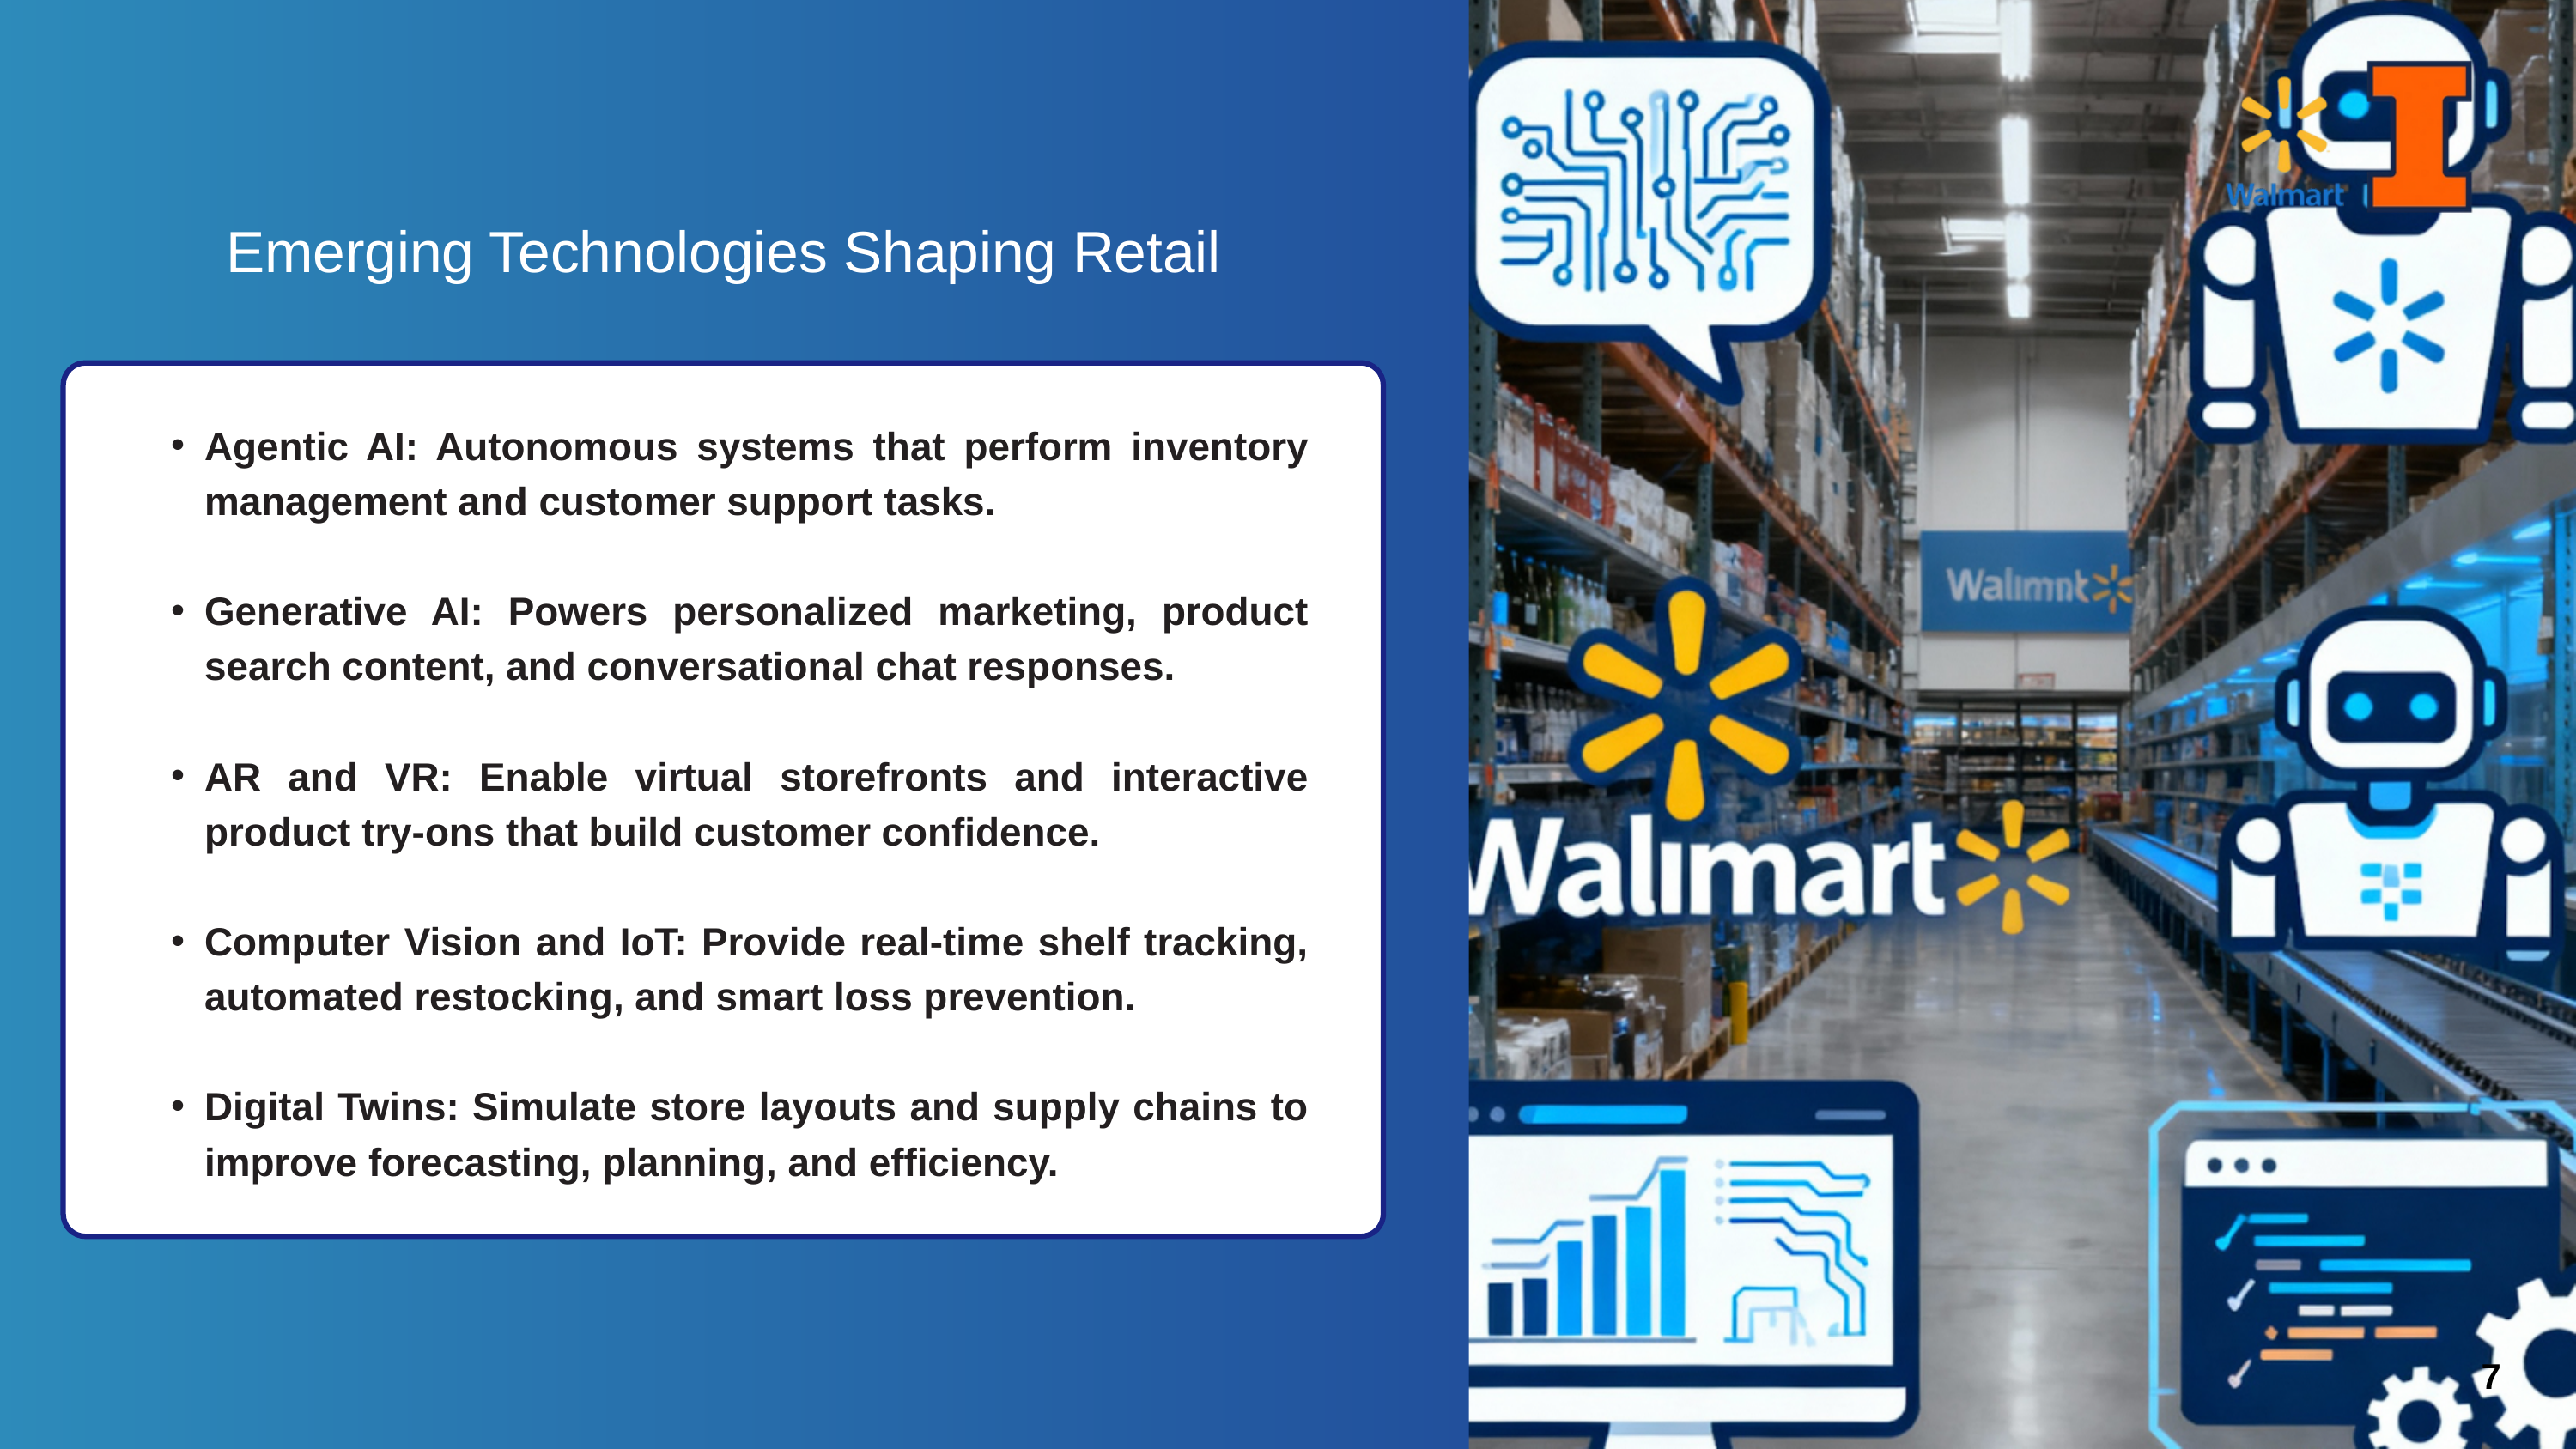

Emerging Technologies Shaping Retail

Agentic AI: Autonomous systems that perform inventory management and customer support tasks.

Generative AI: Powers personalized marketing, product search content, and conversational chat responses.

AR and VR: Enable virtual storefronts and interactive product try-ons that build customer confidence.

Computer Vision and IoT: Provide real-time shelf tracking, automated restocking, and smart loss prevention.

Digital Twins: Simulate store layouts and supply chains to improve forecasting, planning, and efficiency.
7